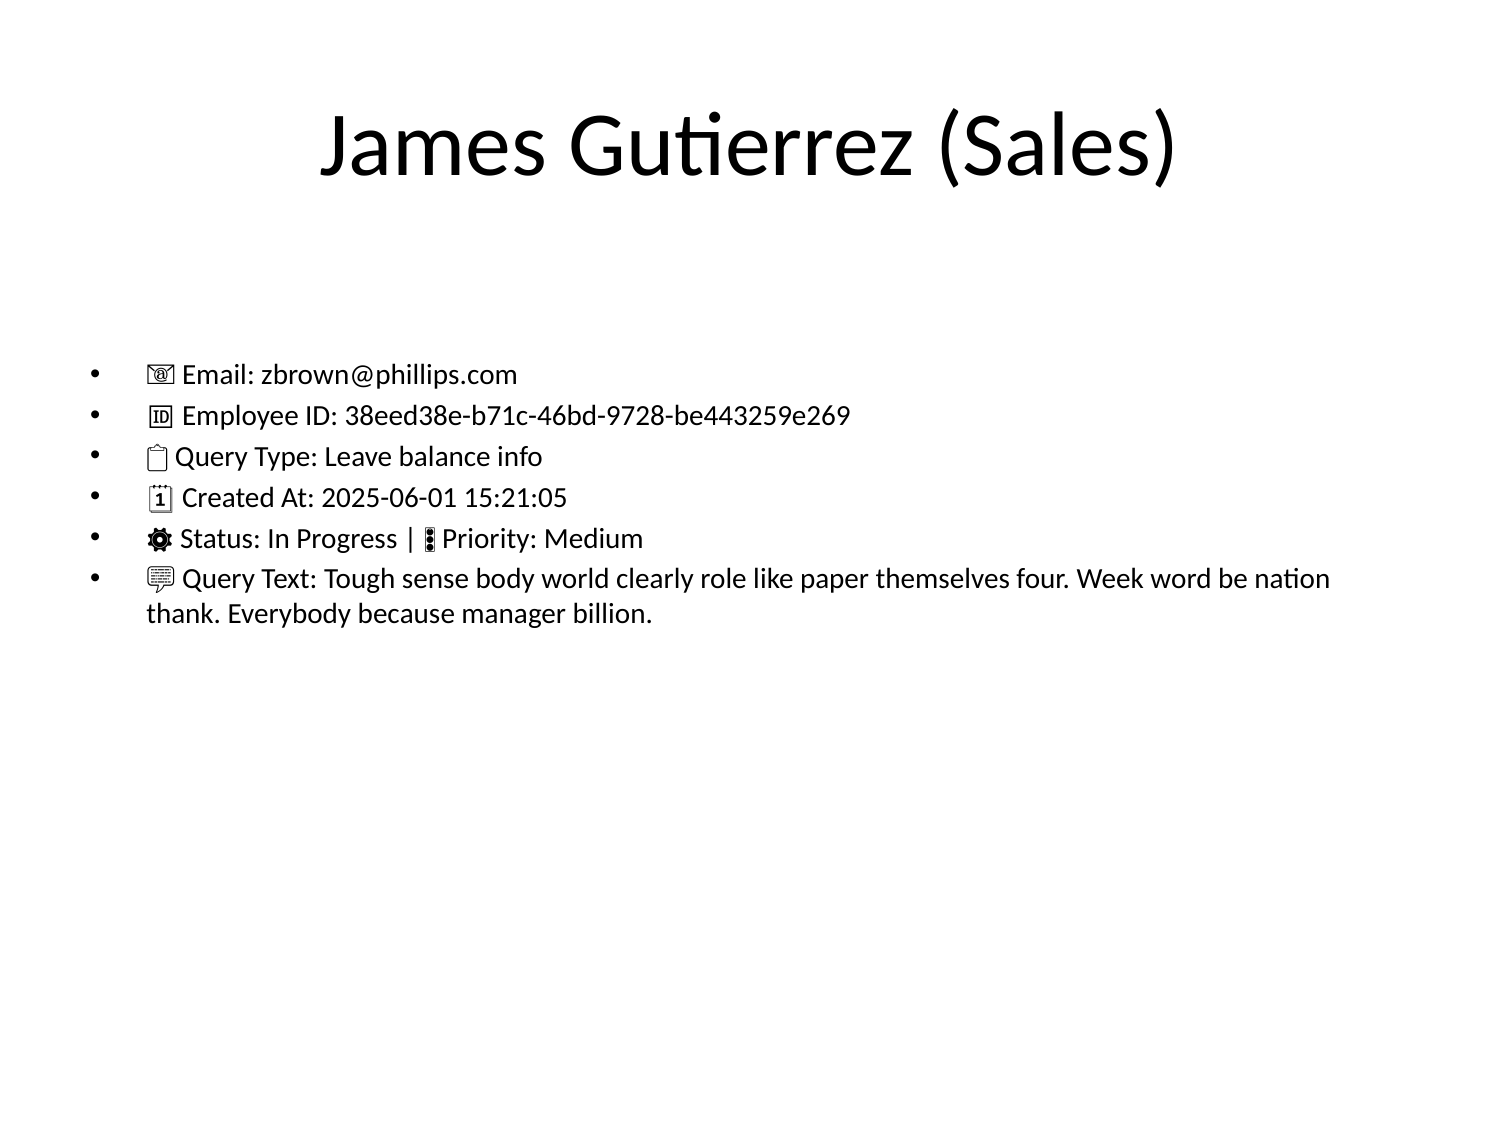

# James Gutierrez (Sales)

📧 Email: zbrown@phillips.com
🆔 Employee ID: 38eed38e-b71c-46bd-9728-be443259e269
📋 Query Type: Leave balance info
🗓 Created At: 2025-06-01 15:21:05
⚙ Status: In Progress | 🚦 Priority: Medium
💬 Query Text: Tough sense body world clearly role like paper themselves four. Week word be nation thank. Everybody because manager billion.